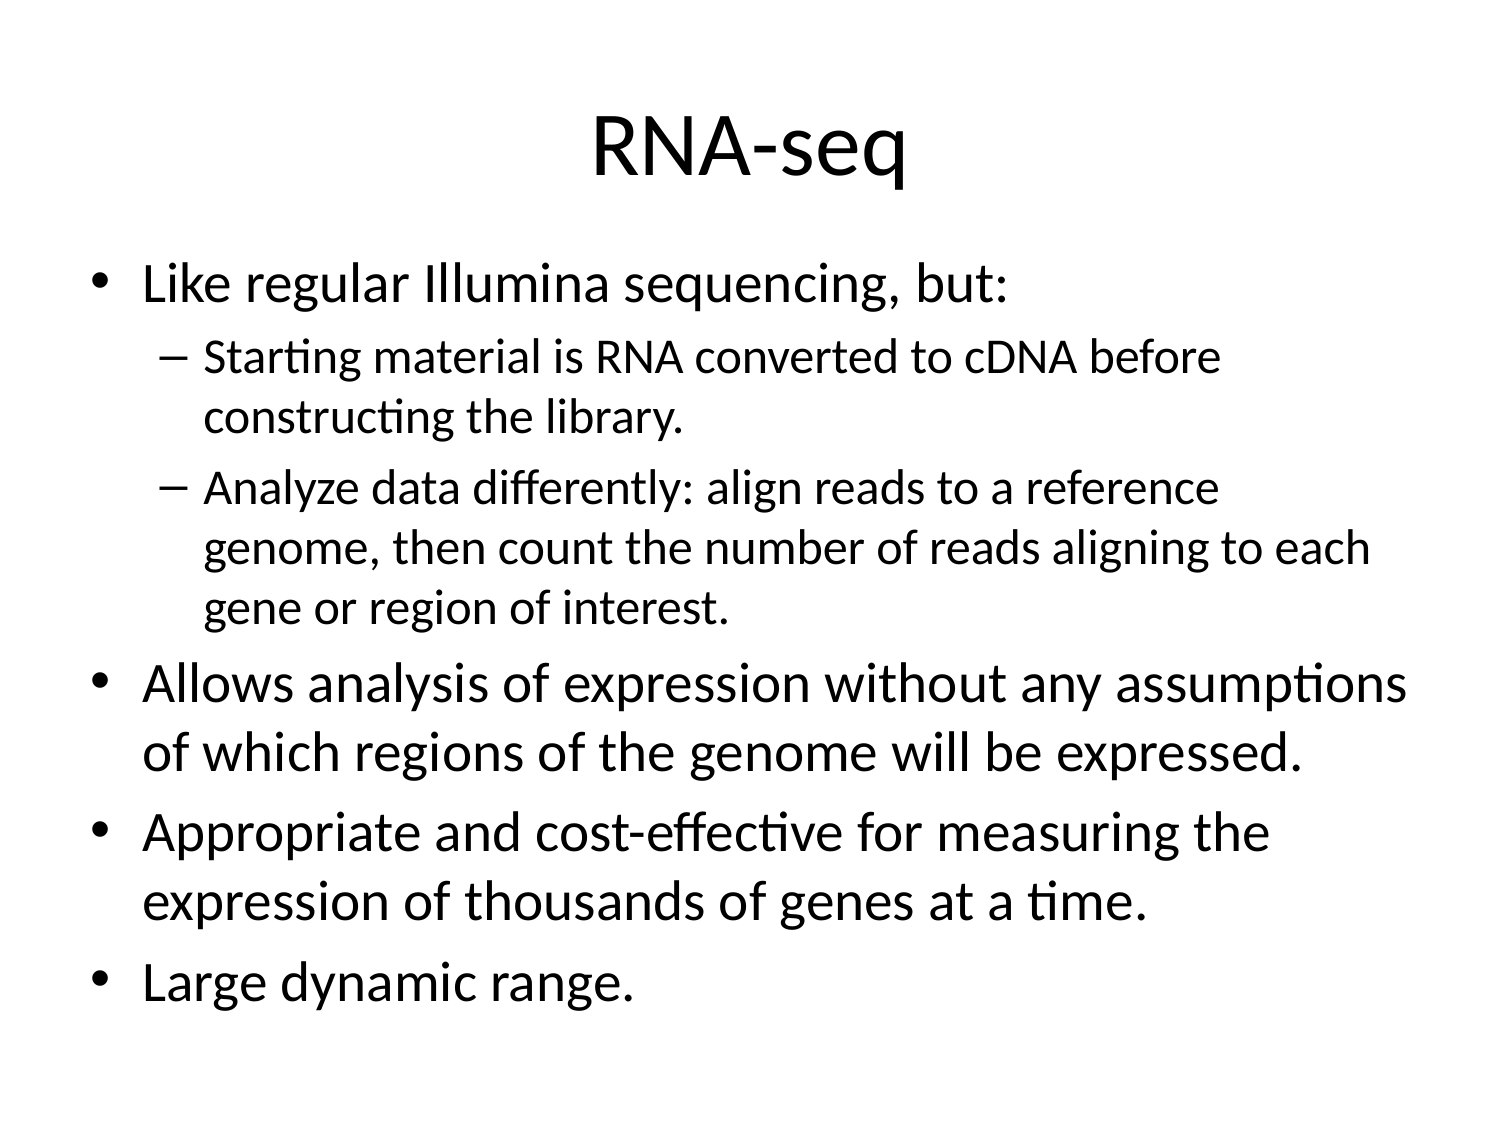

# RNA-seq
Like regular Illumina sequencing, but:
Starting material is RNA converted to cDNA before constructing the library.
Analyze data differently: align reads to a reference genome, then count the number of reads aligning to each gene or region of interest.
Allows analysis of expression without any assumptions of which regions of the genome will be expressed.
Appropriate and cost-effective for measuring the expression of thousands of genes at a time.
Large dynamic range.